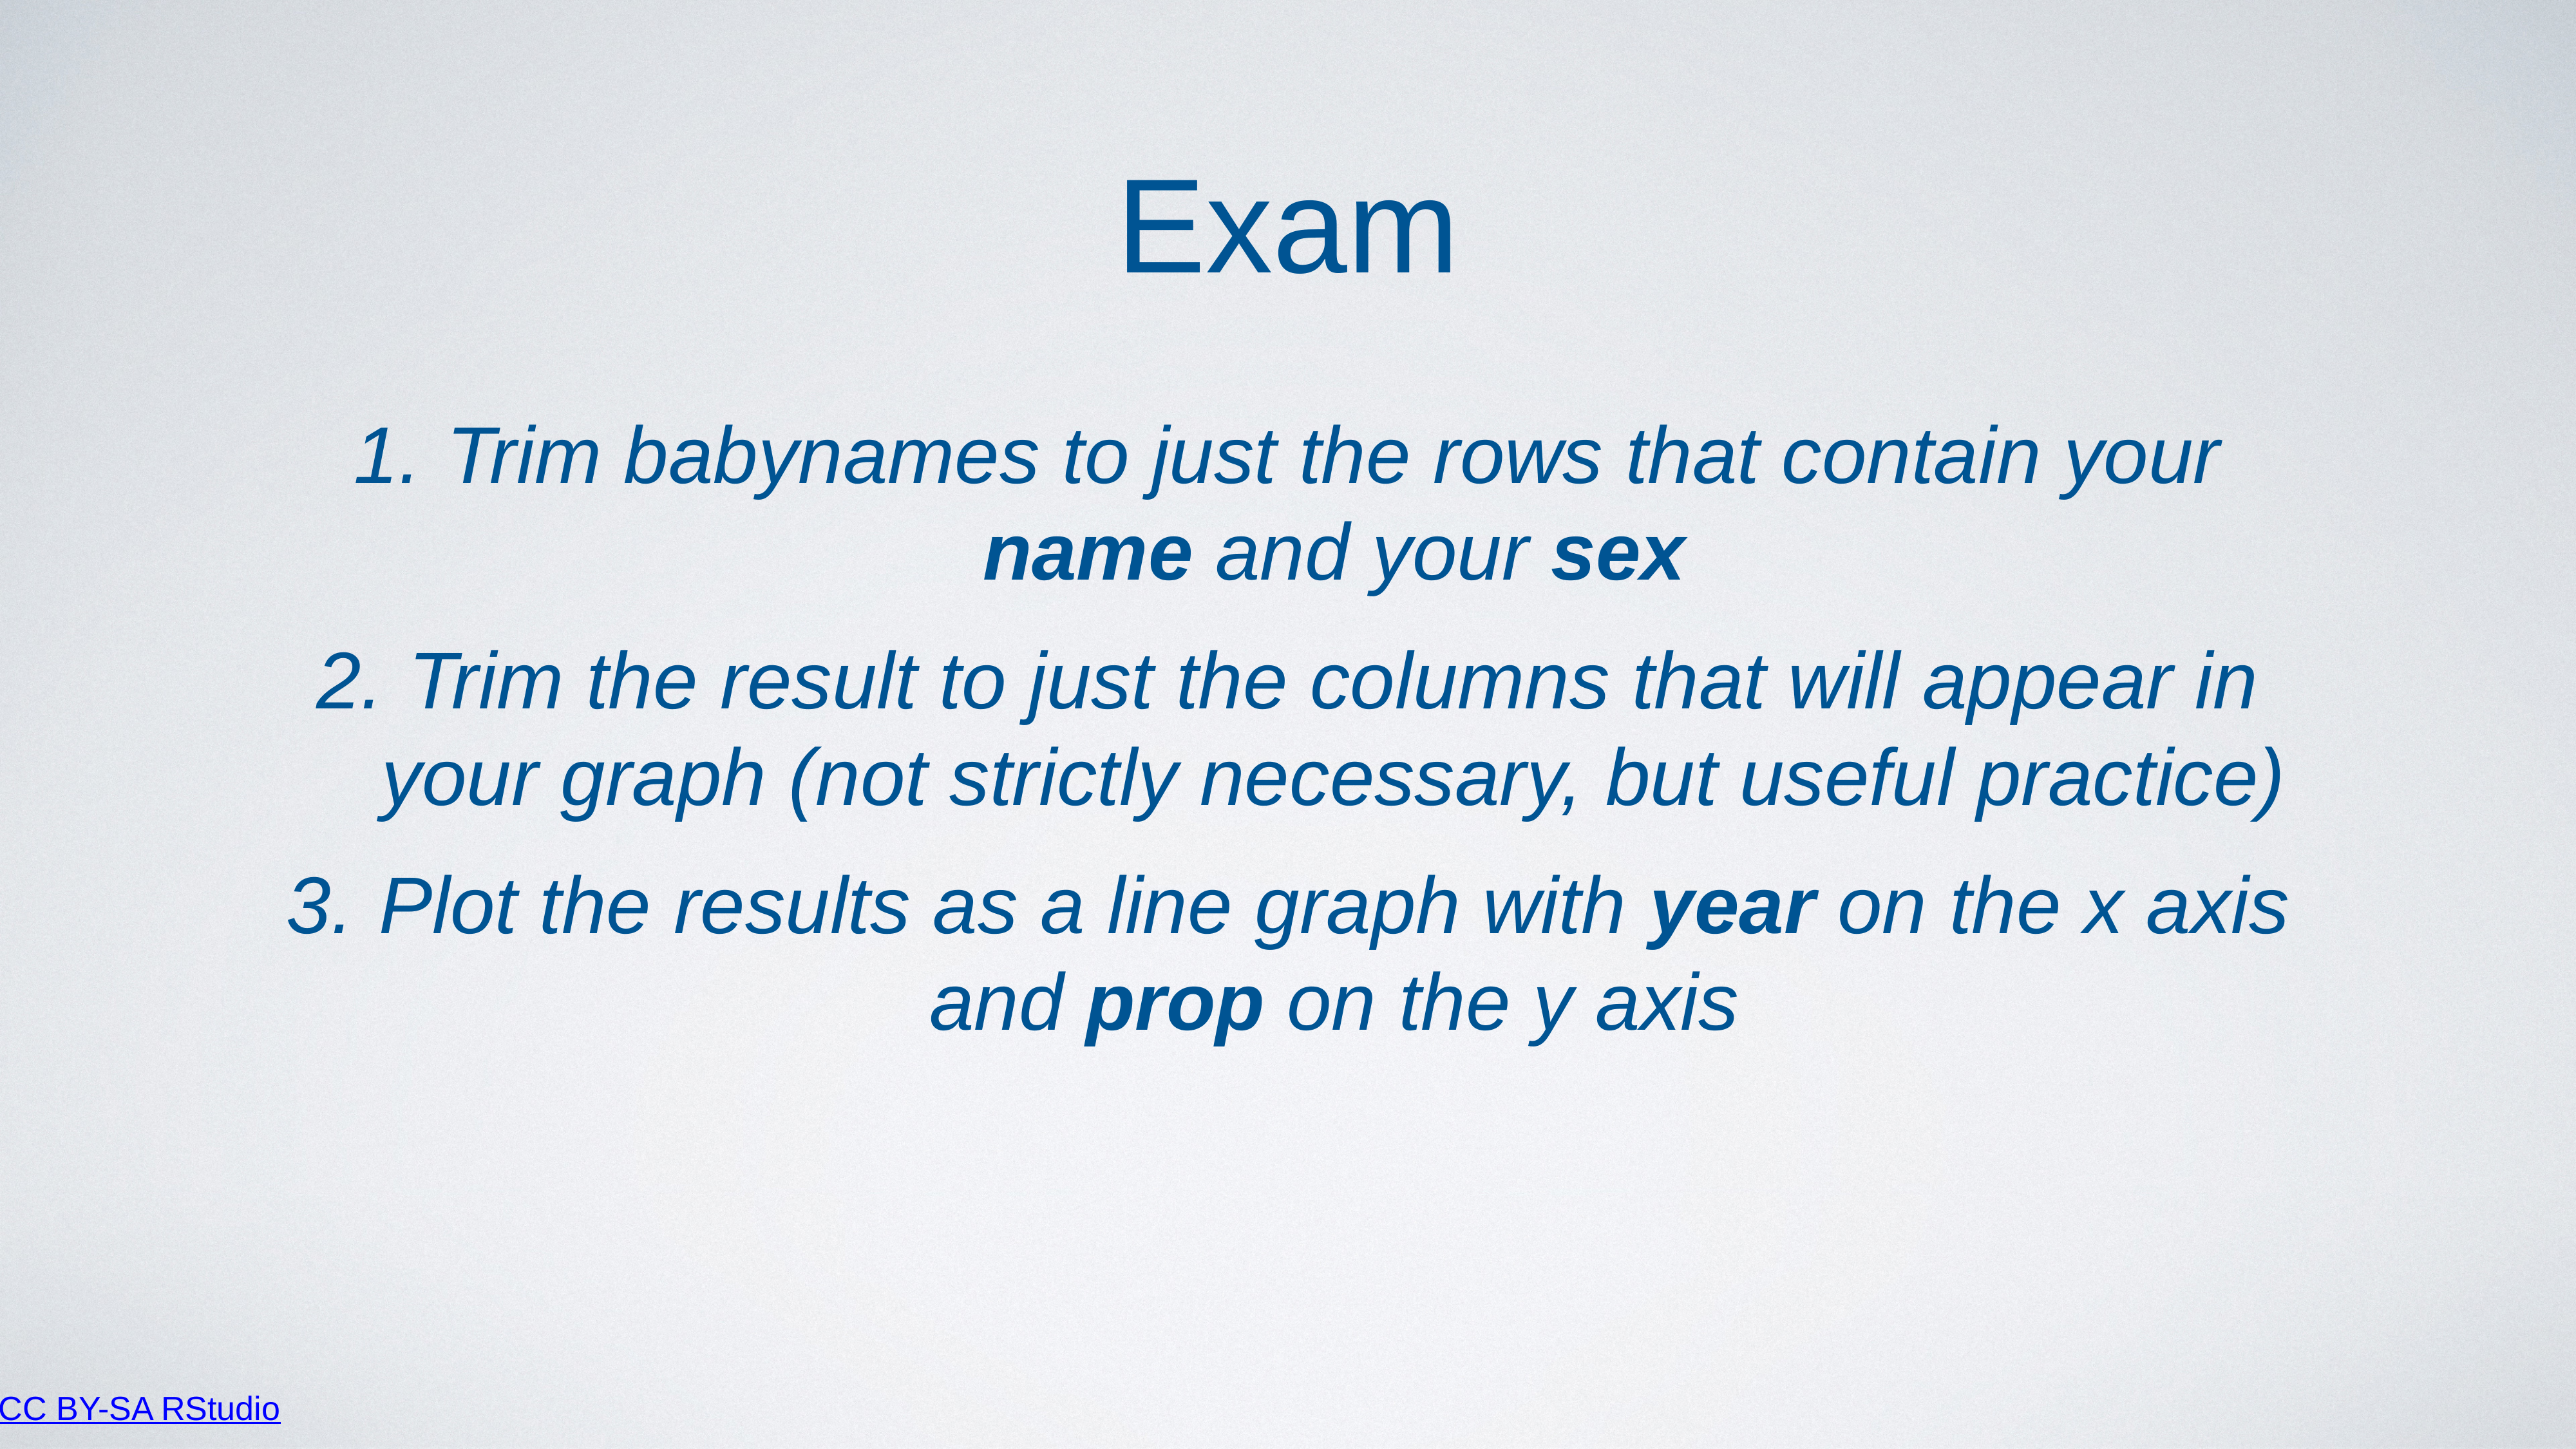

Exam
Trim babynames to just the rows that contain your name and your sex
Trim the result to just the columns that will appear in your graph (not strictly necessary, but useful practice)
Plot the results as a line graph with year on the x axis and prop on the y axis